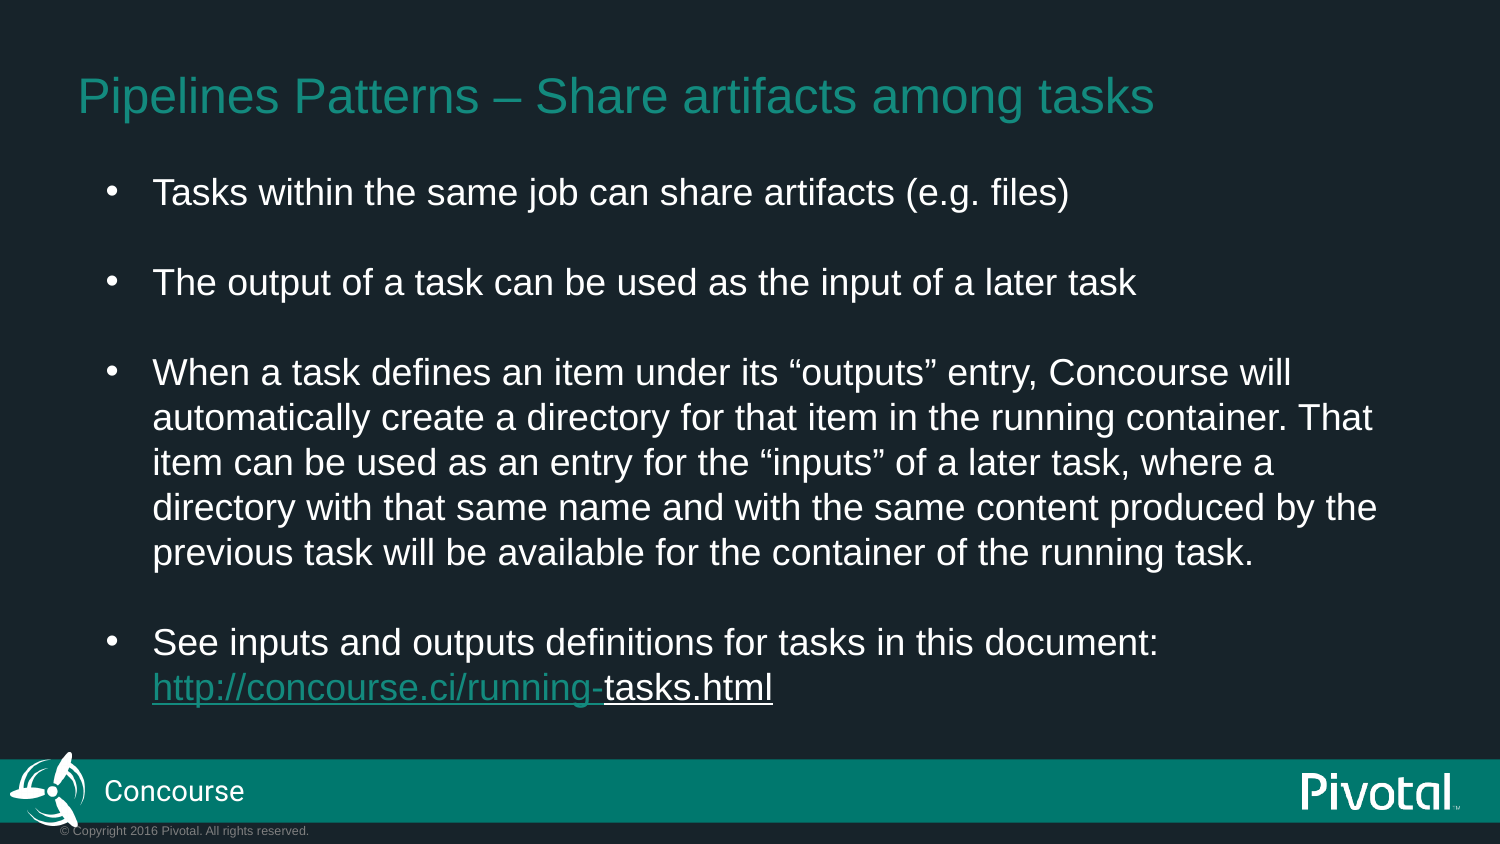

Pipelines Patterns – Share artifacts among tasks
Tasks within the same job can share artifacts (e.g. files)
The output of a task can be used as the input of a later task

When a task defines an item under its “outputs” entry, Concourse will automatically create a directory for that item in the running container. That item can be used as an entry for the “inputs” of a later task, where a directory with that same name and with the same content produced by the previous task will be available for the container of the running task.
See inputs and outputs definitions for tasks in this document:
http://concourse.ci/running-tasks.html